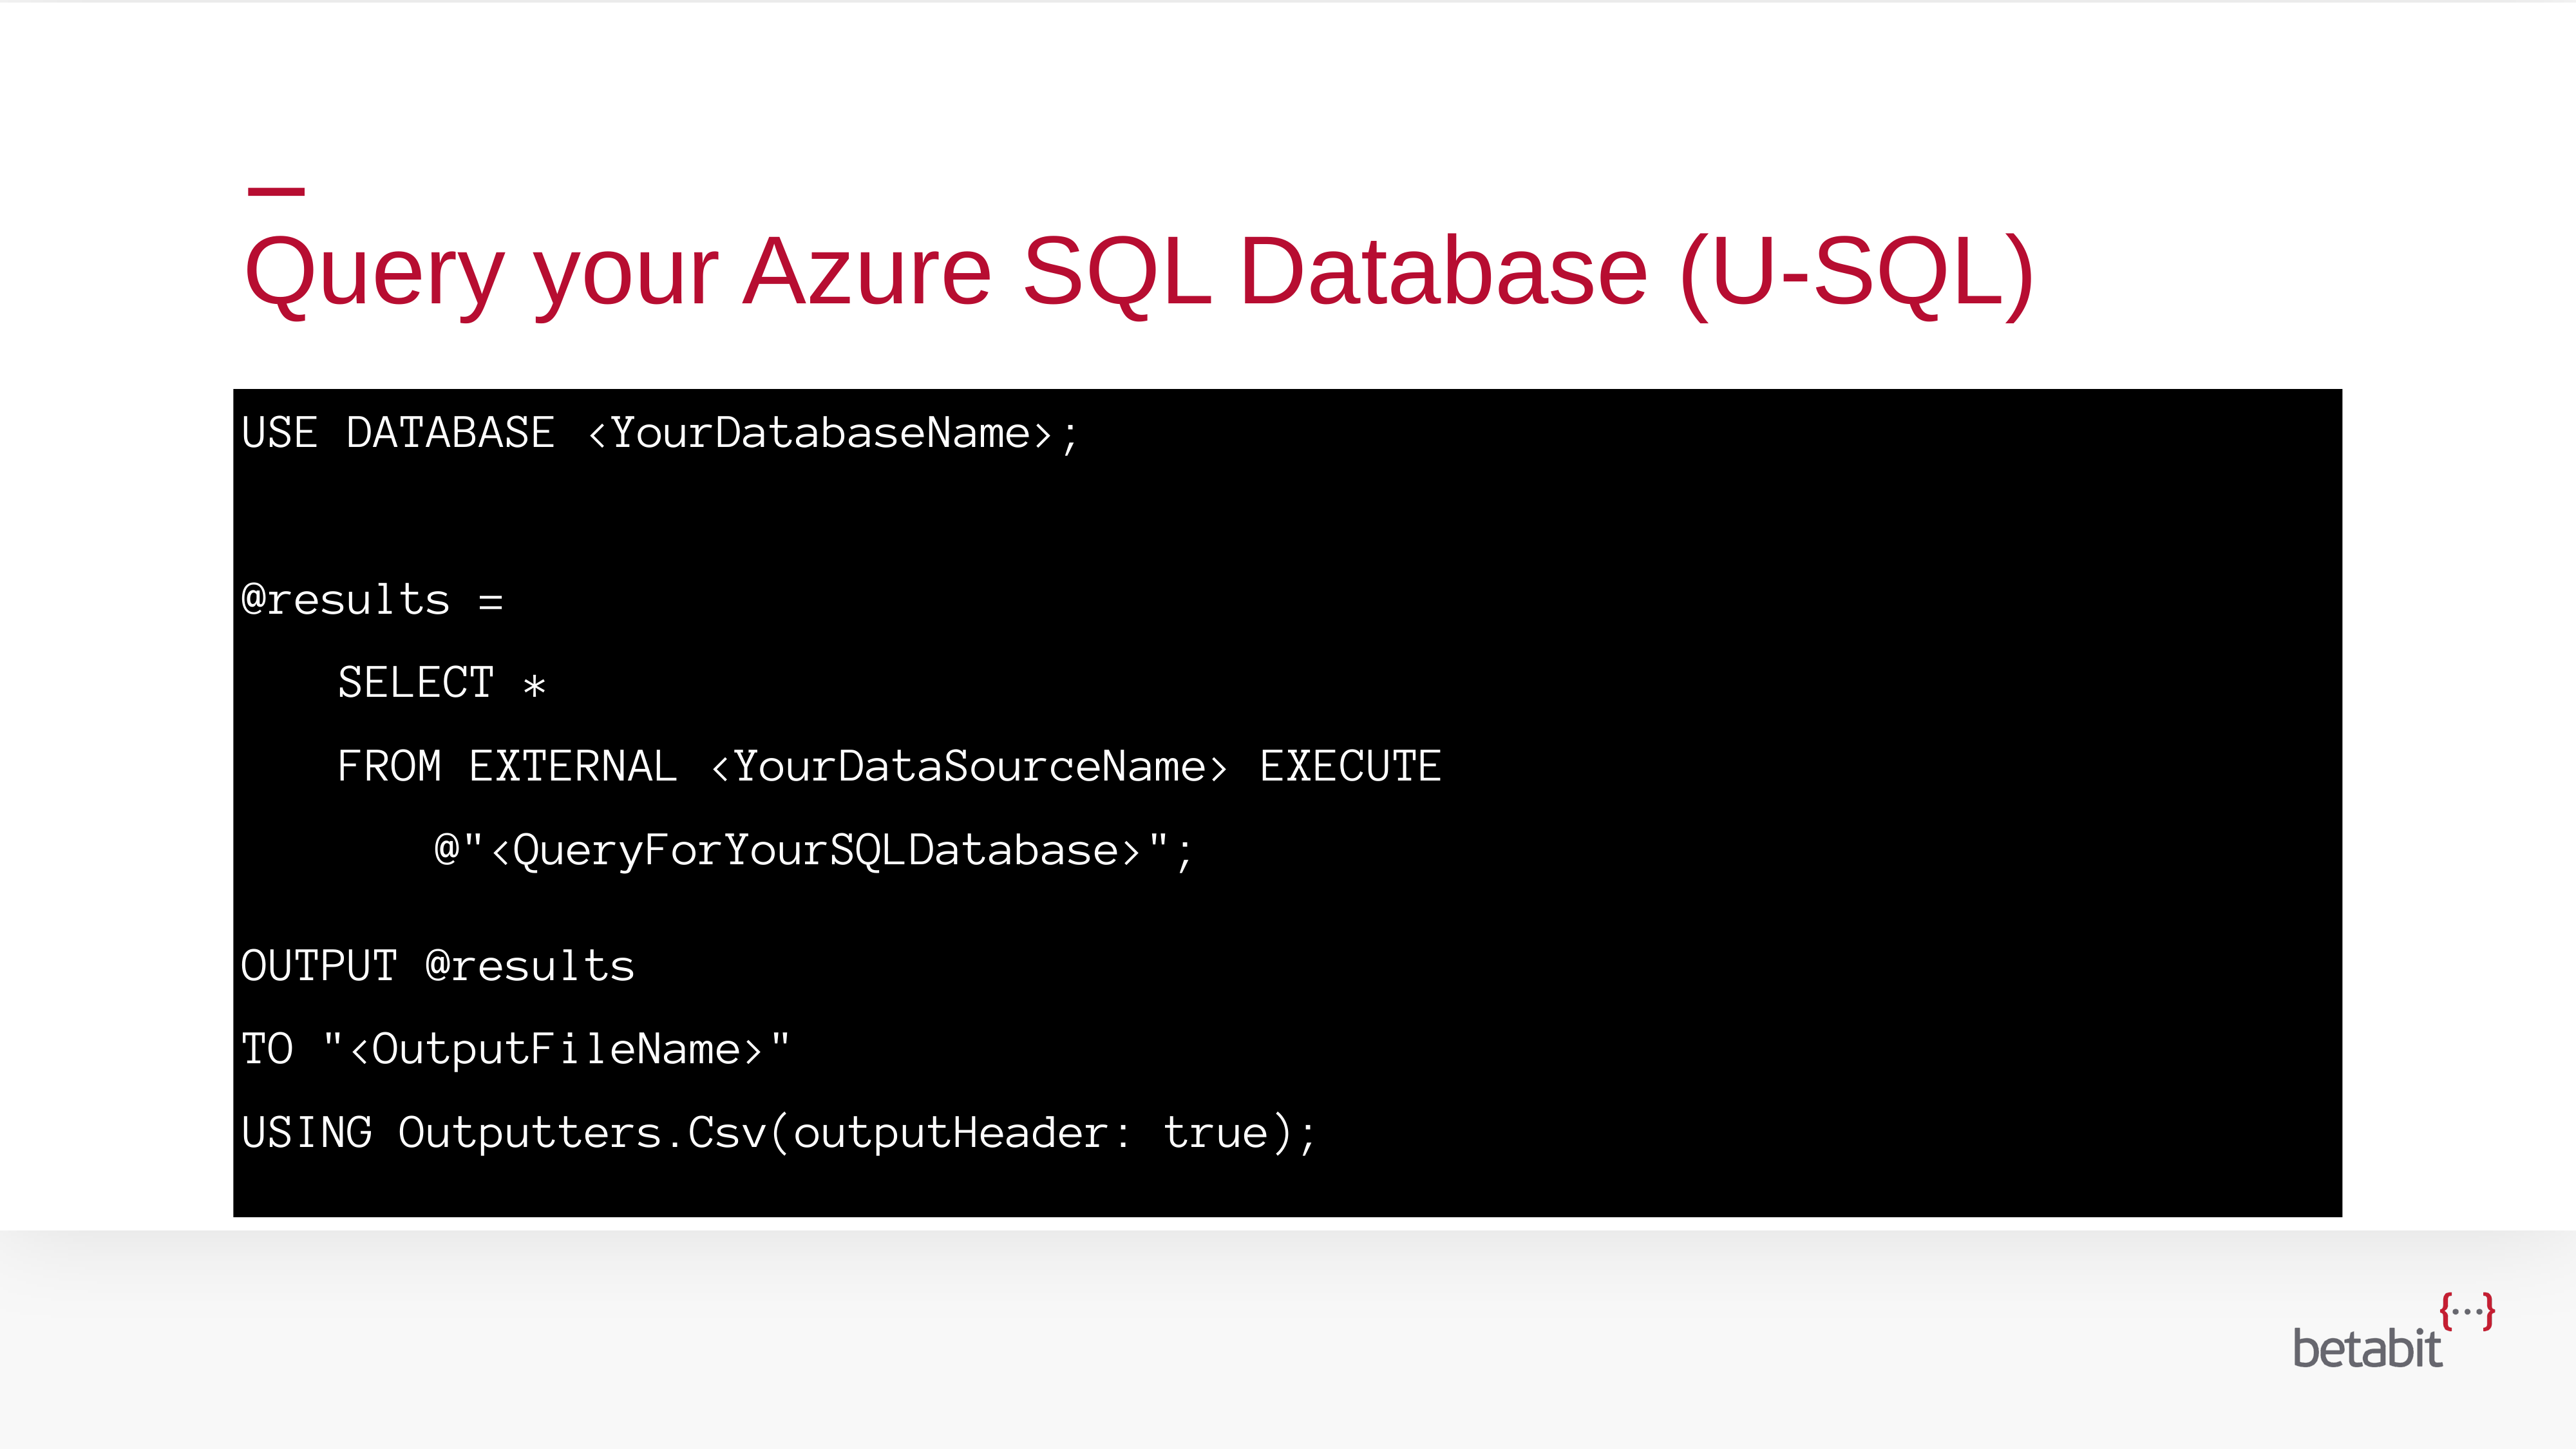

# Query your Azure SQL Database (U-SQL)
USE DATABASE <YourDatabaseName>;

@results =
	SELECT *
	FROM EXTERNAL <YourDataSourceName> EXECUTE
		@"<QueryForYourSQLDatabase>";
OUTPUT @results
TO "<OutputFileName>"
USING Outputters.Csv(outputHeader: true);